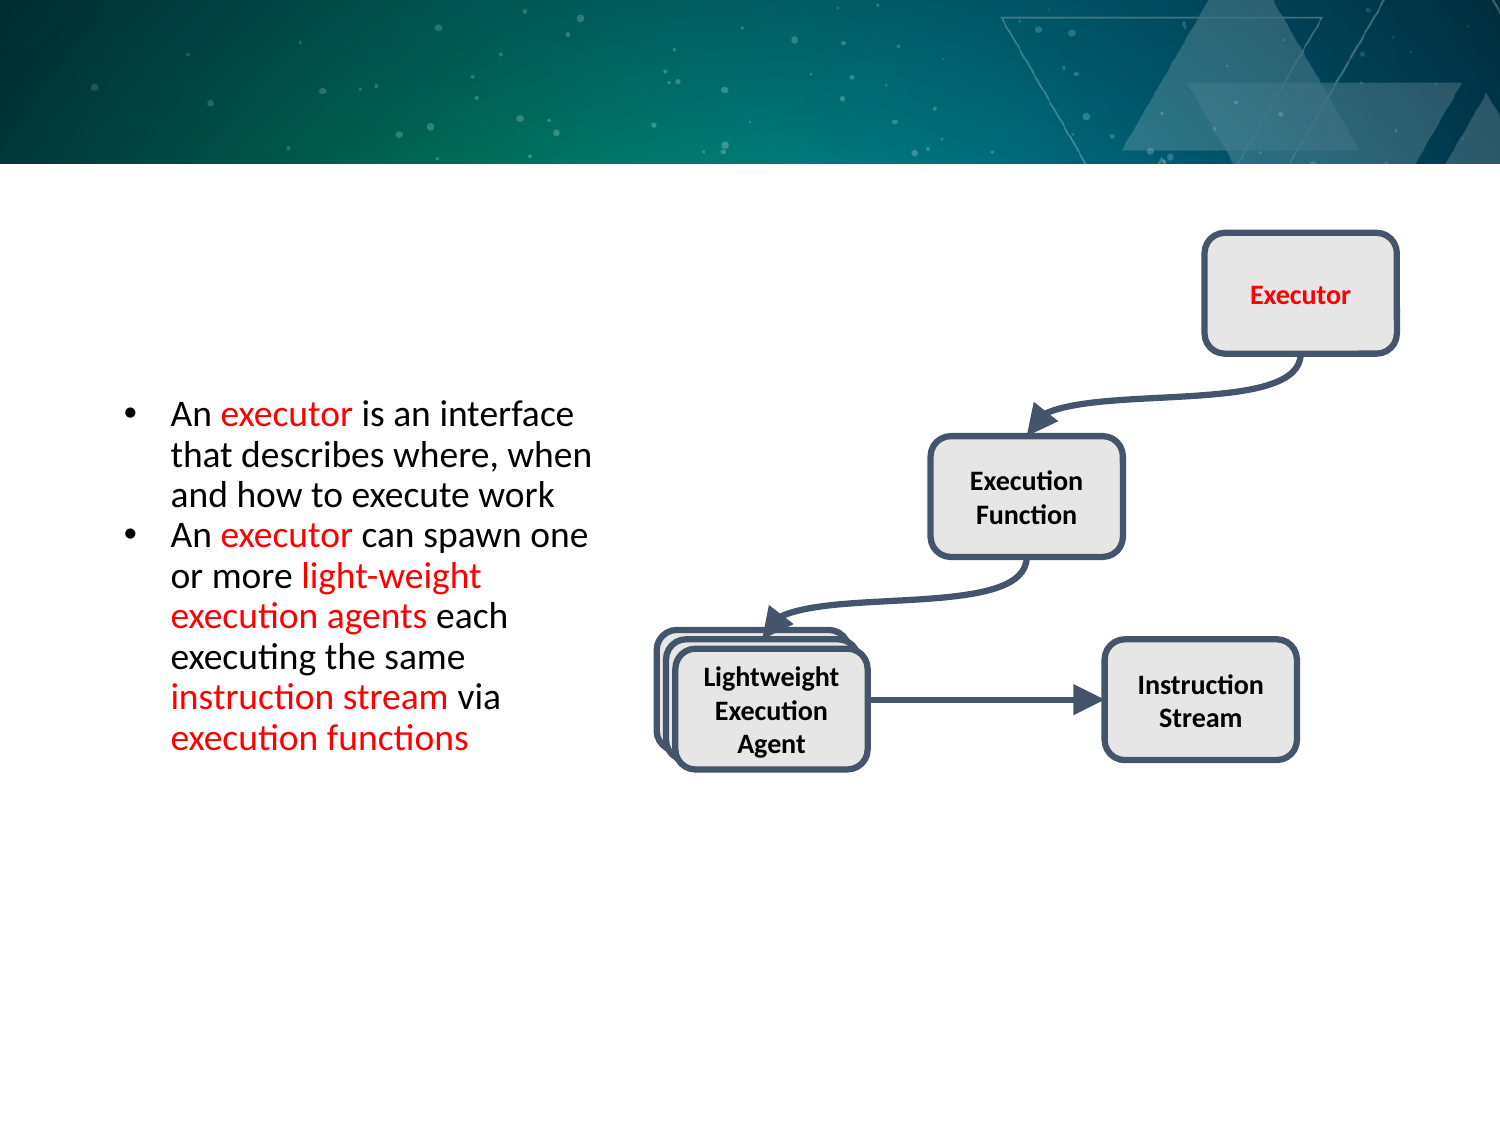

Executor
An executor is an interface that describes where, when and how to execute work
An executor can spawn one or more light-weight execution agents each executing the same instruction stream via execution functions
Execution Function
Lightweight Execution Agent
Lightweight Execution Agent
Instruction Stream
Lightweight Execution Agent